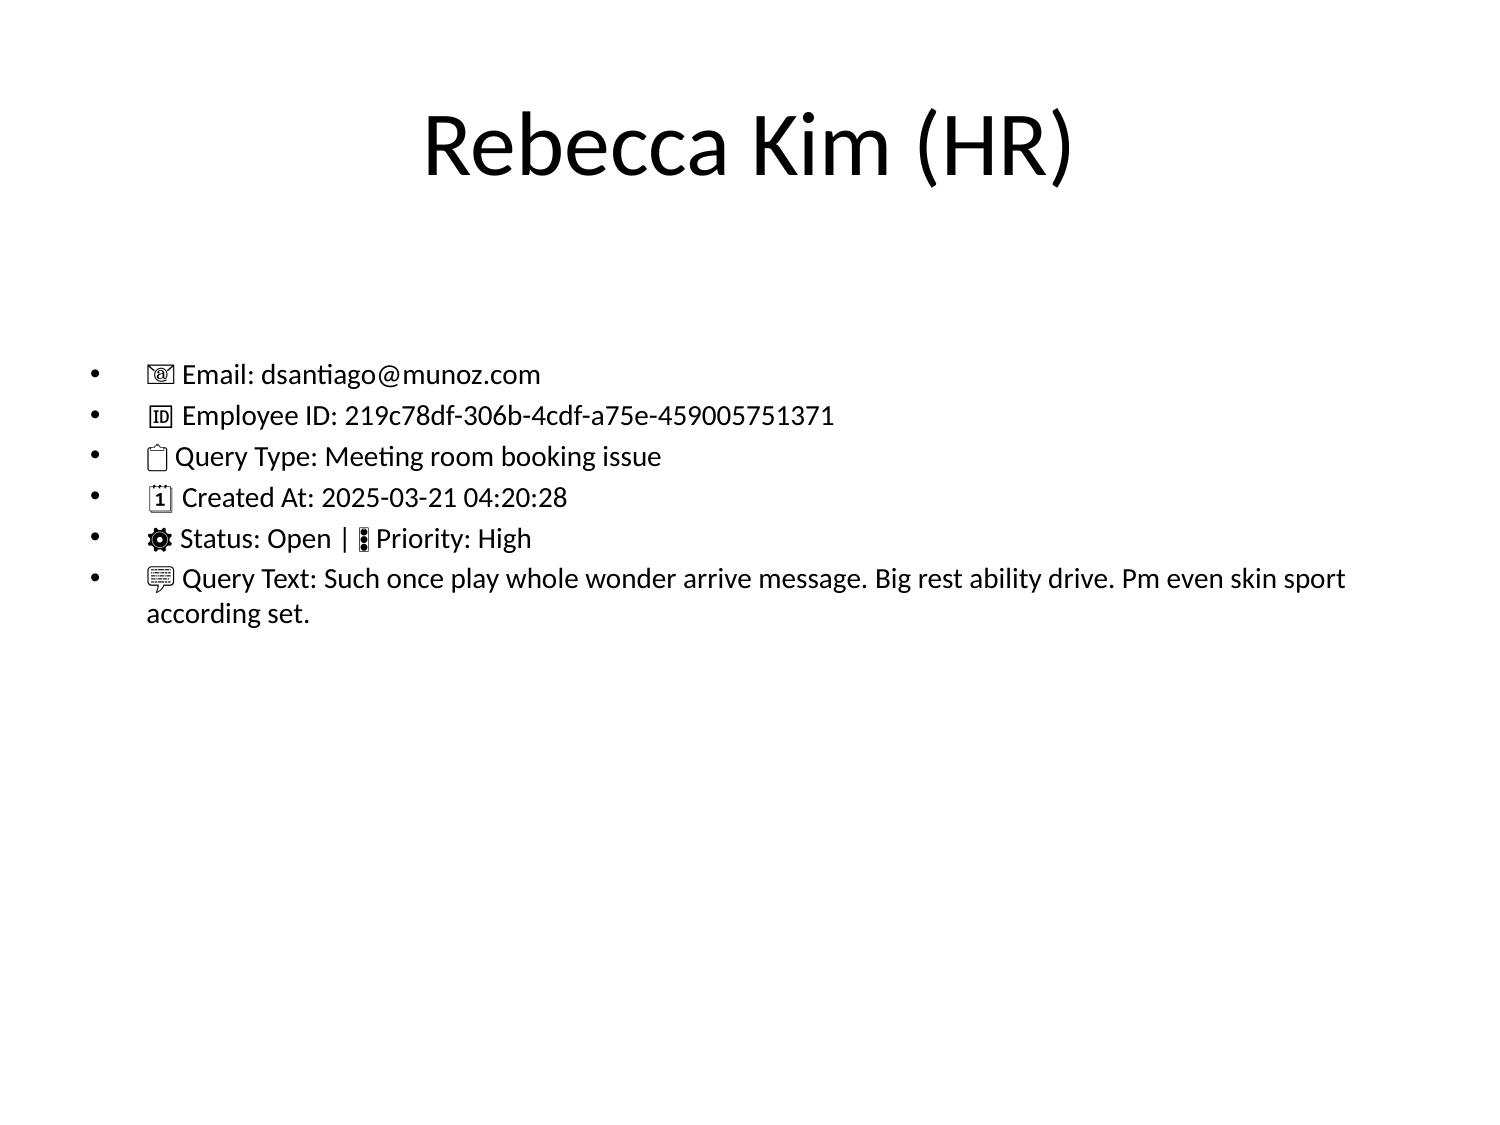

# Rebecca Kim (HR)

📧 Email: dsantiago@munoz.com
🆔 Employee ID: 219c78df-306b-4cdf-a75e-459005751371
📋 Query Type: Meeting room booking issue
🗓 Created At: 2025-03-21 04:20:28
⚙ Status: Open | 🚦 Priority: High
💬 Query Text: Such once play whole wonder arrive message. Big rest ability drive. Pm even skin sport according set.